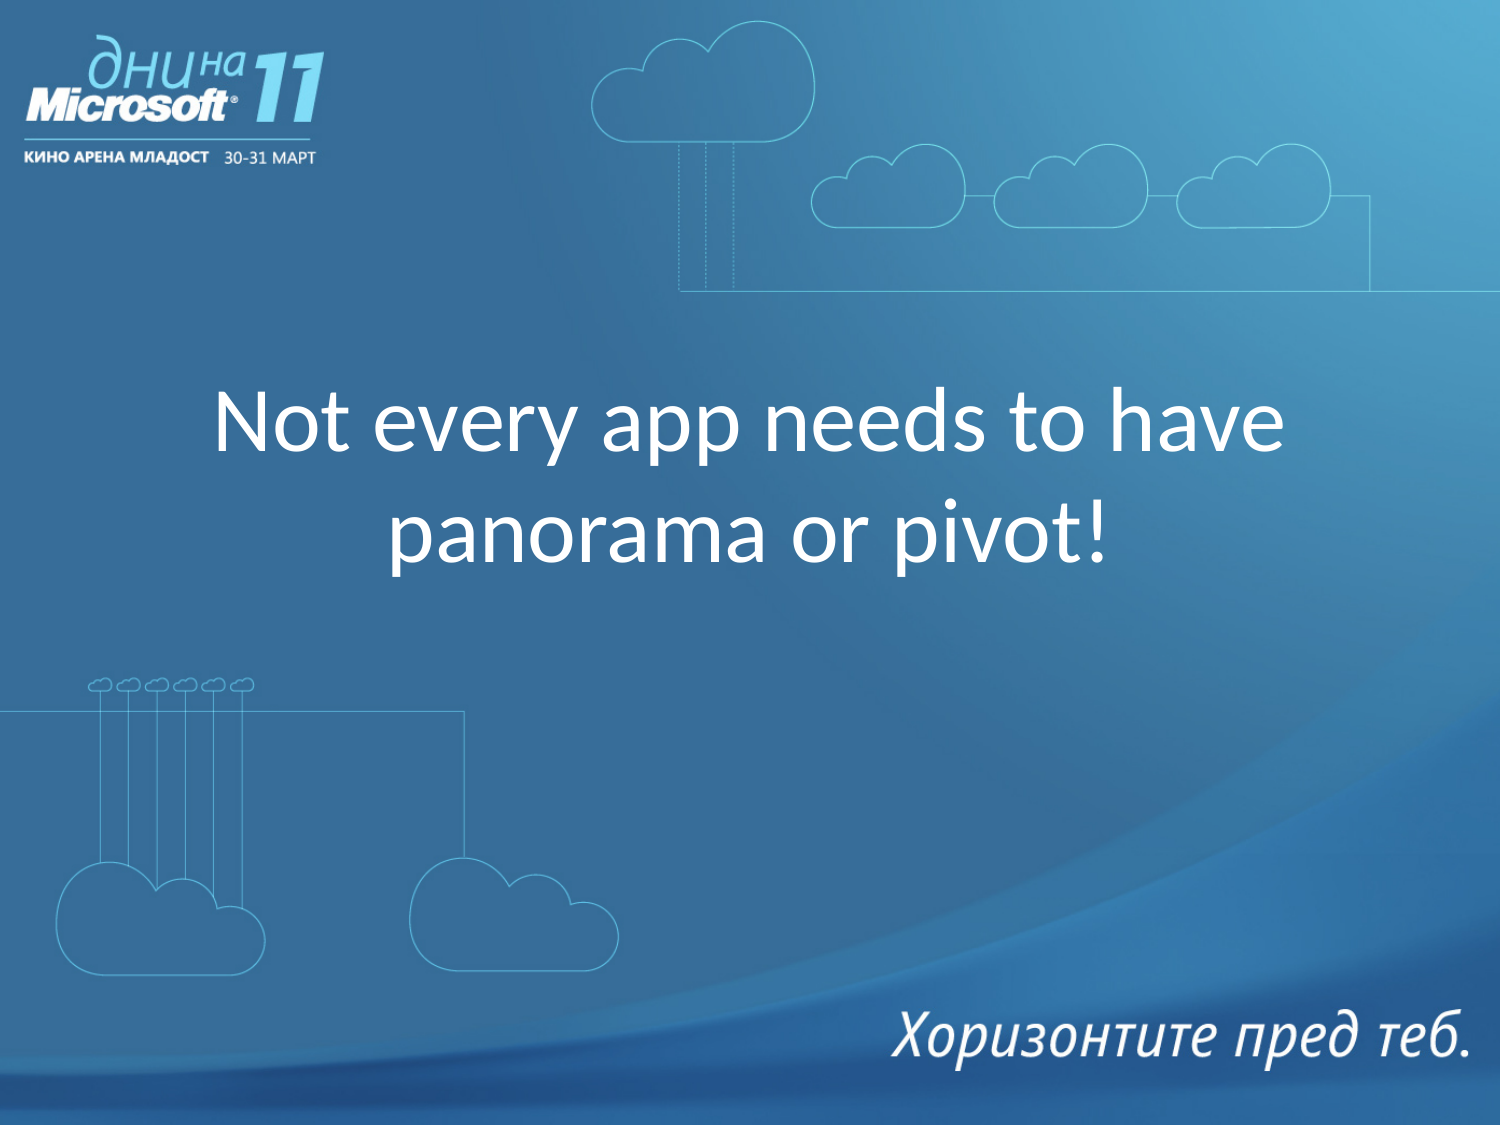

# Not every app needs to have panorama or pivot!